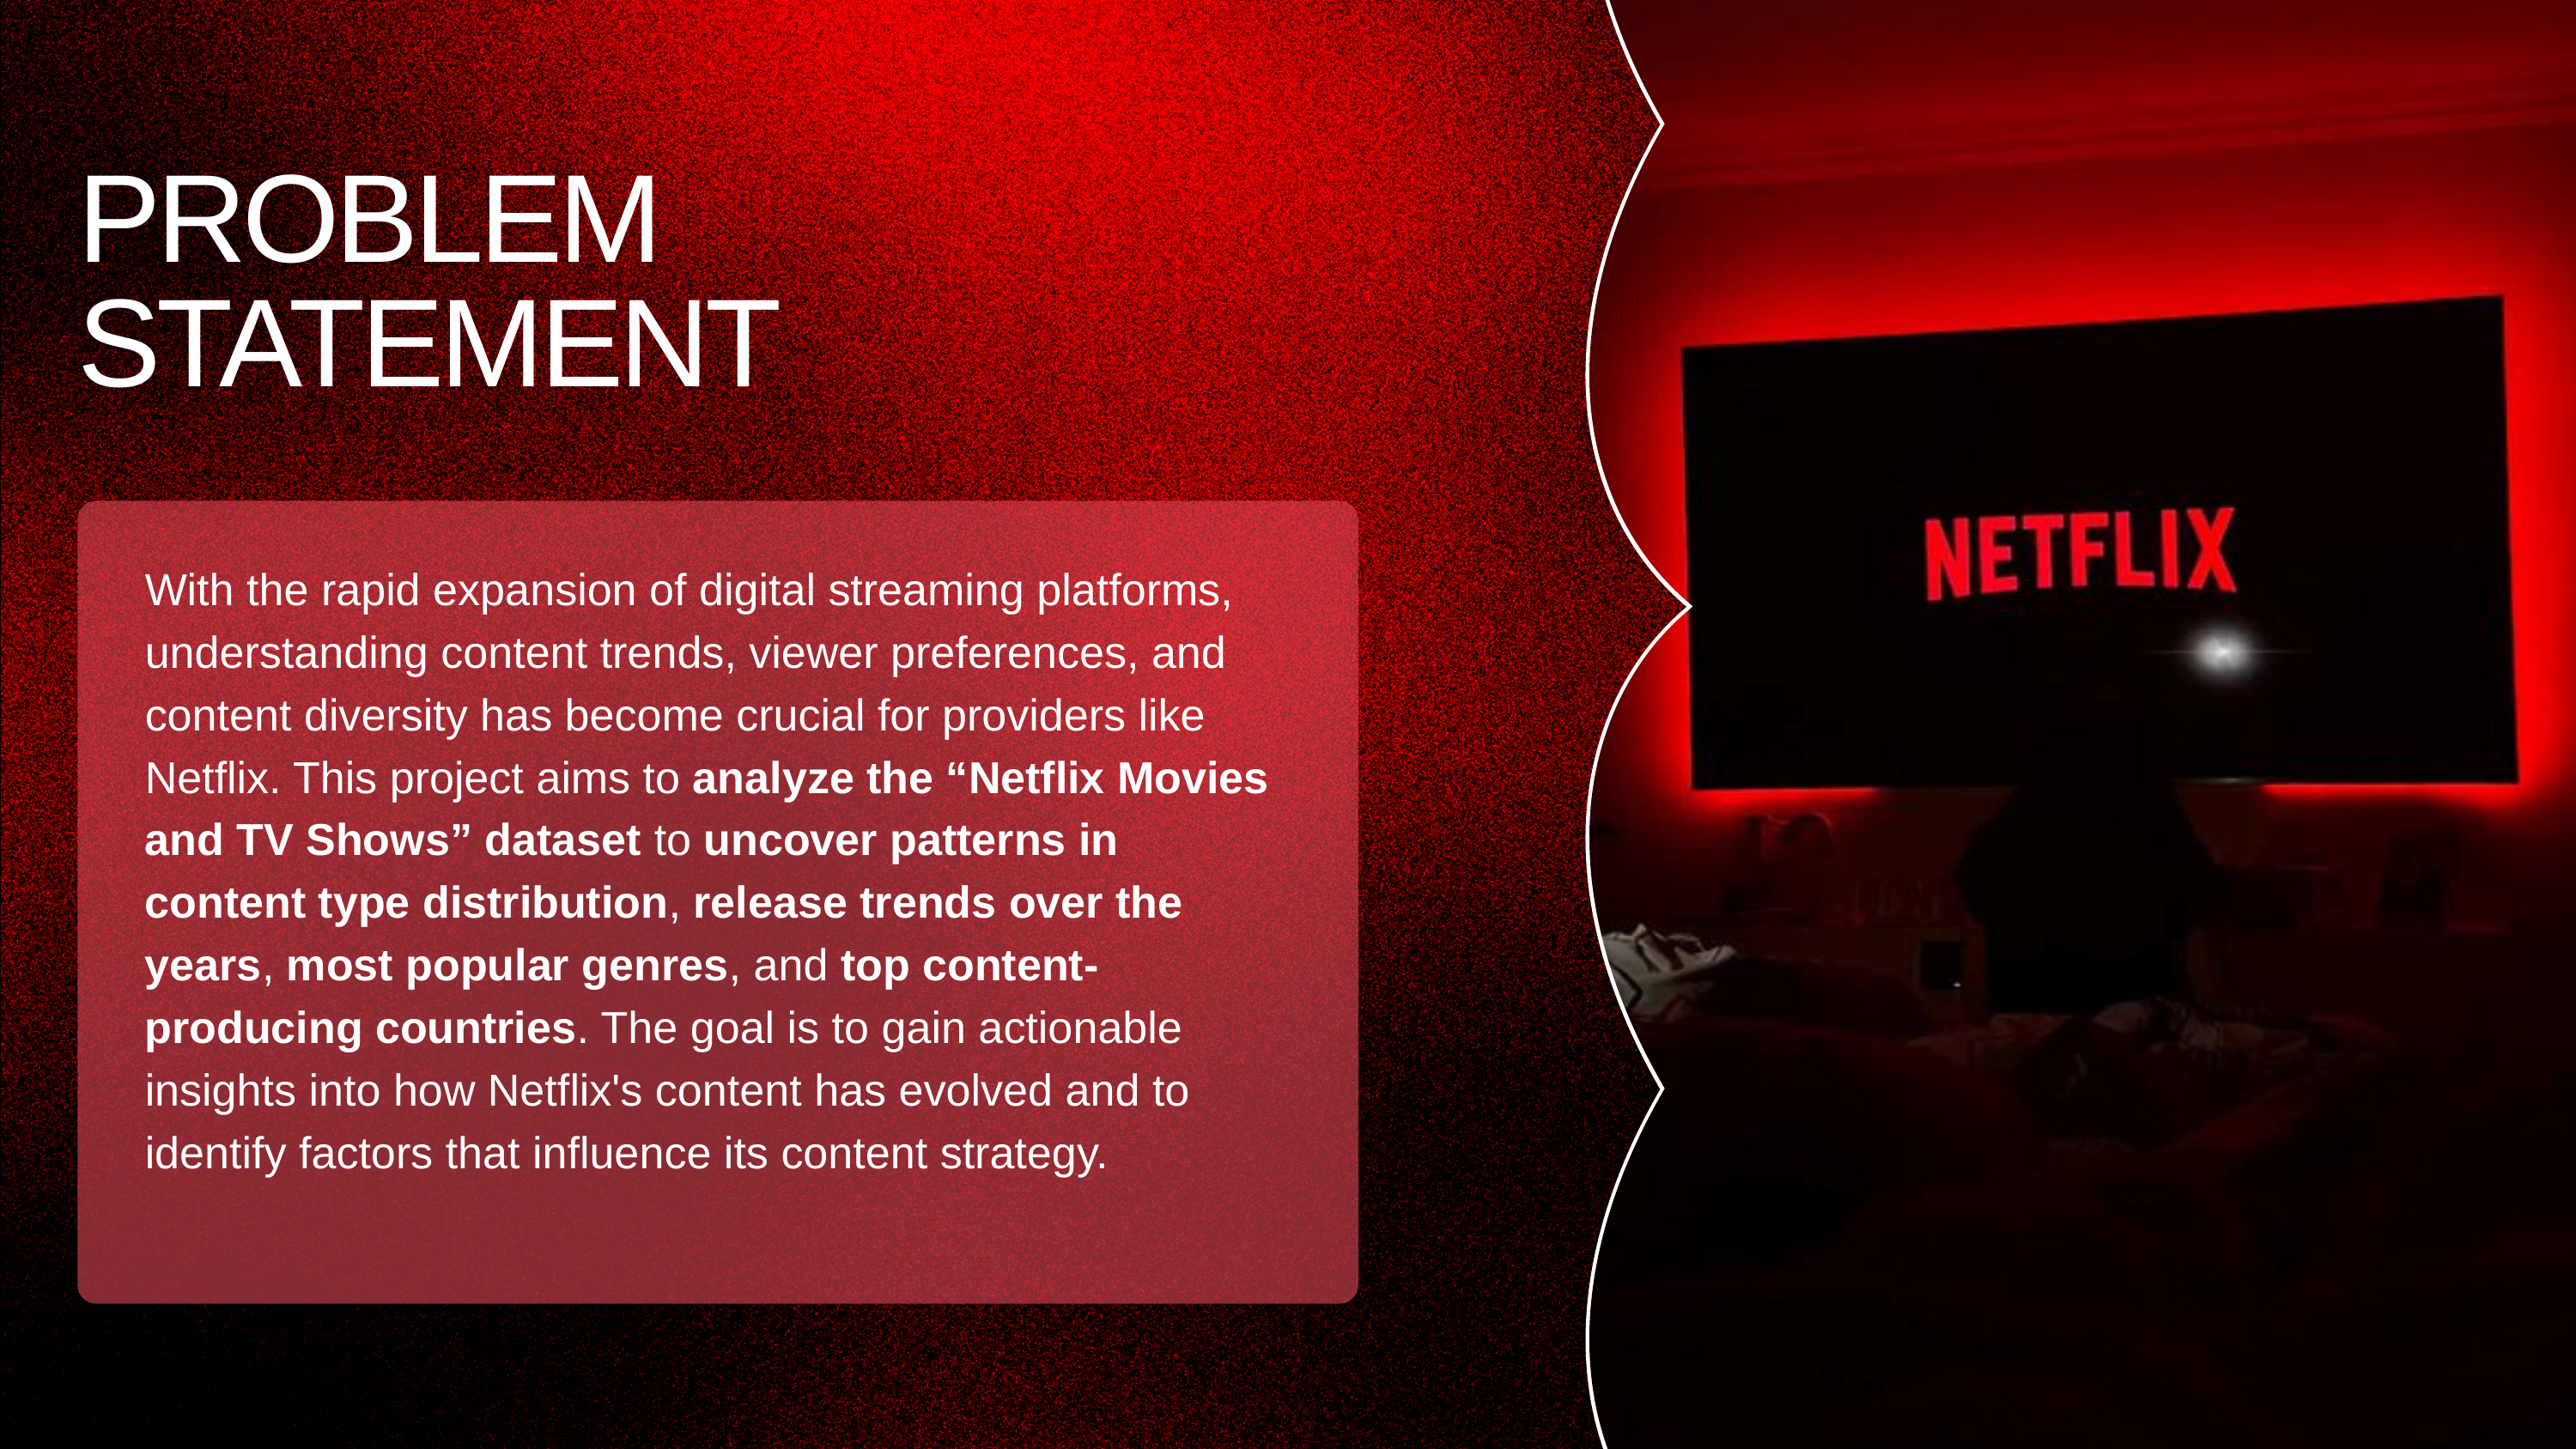

PROBLEM
STATEMENT

With the rapid expansion of digital streaming platforms, understanding content trends, viewer preferences, and content diversity has become crucial for providers like Netflix. This project aims to analyze the “Netflix Movies and TV Shows” dataset to uncover patterns in content type distribution, release trends over the years, most popular genres, and top content-producing countries. The goal is to gain actionable insights into how Netflix's content has evolved and to identify factors that influence its content strategy.